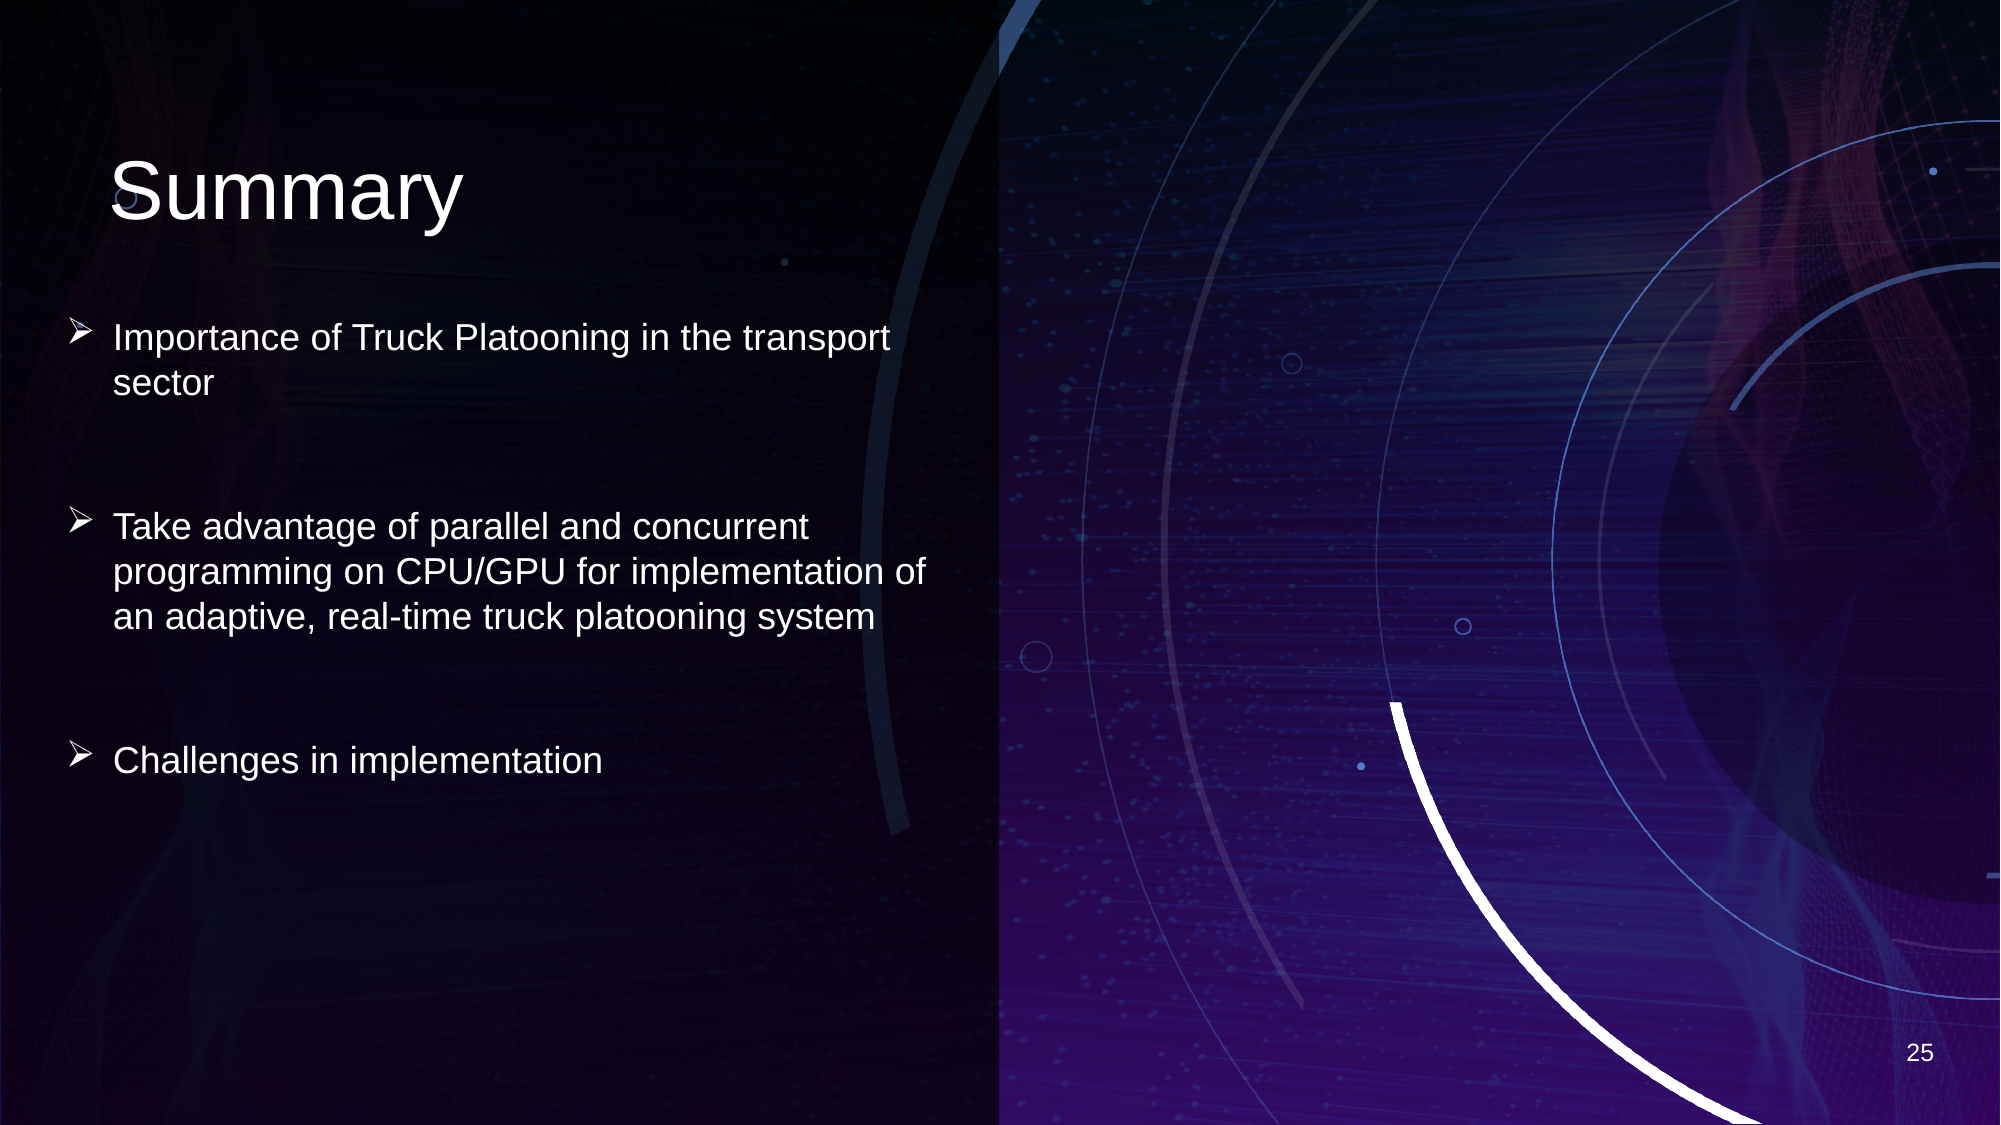

# Summary
Importance of Truck Platooning in the transport sector

Take advantage of parallel and concurrent programming on CPU/GPU for implementation of an adaptive, real-time truck platooning system

Challenges in implementation
25